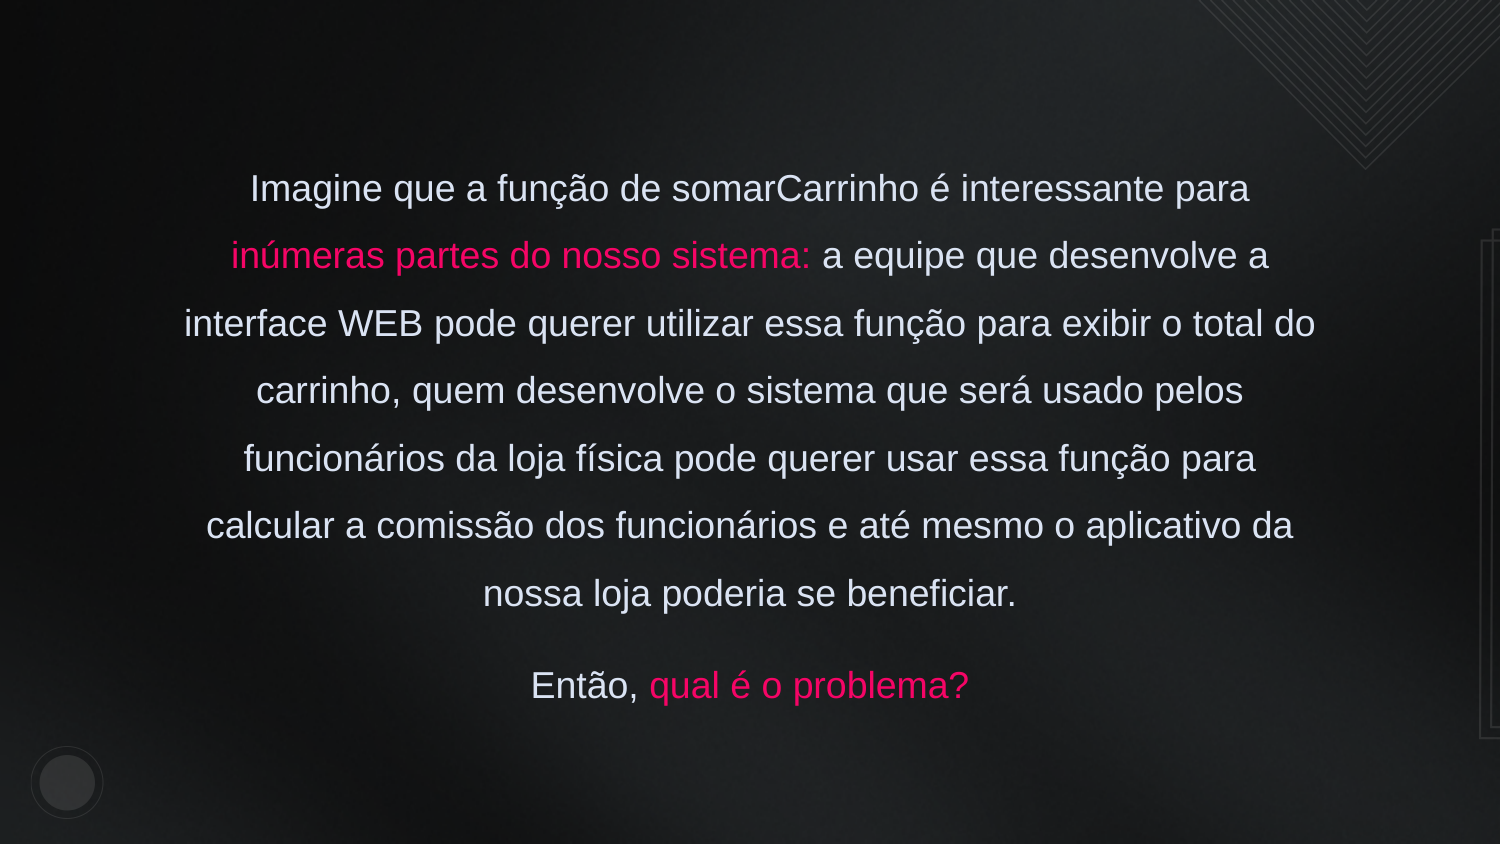

Imagine que a função de somarCarrinho é interessante para inúmeras partes do nosso sistema: a equipe que desenvolve a interface WEB pode querer utilizar essa função para exibir o total do carrinho, quem desenvolve o sistema que será usado pelos funcionários da loja física pode querer usar essa função para calcular a comissão dos funcionários e até mesmo o aplicativo da nossa loja poderia se beneficiar.
Então, qual é o problema?